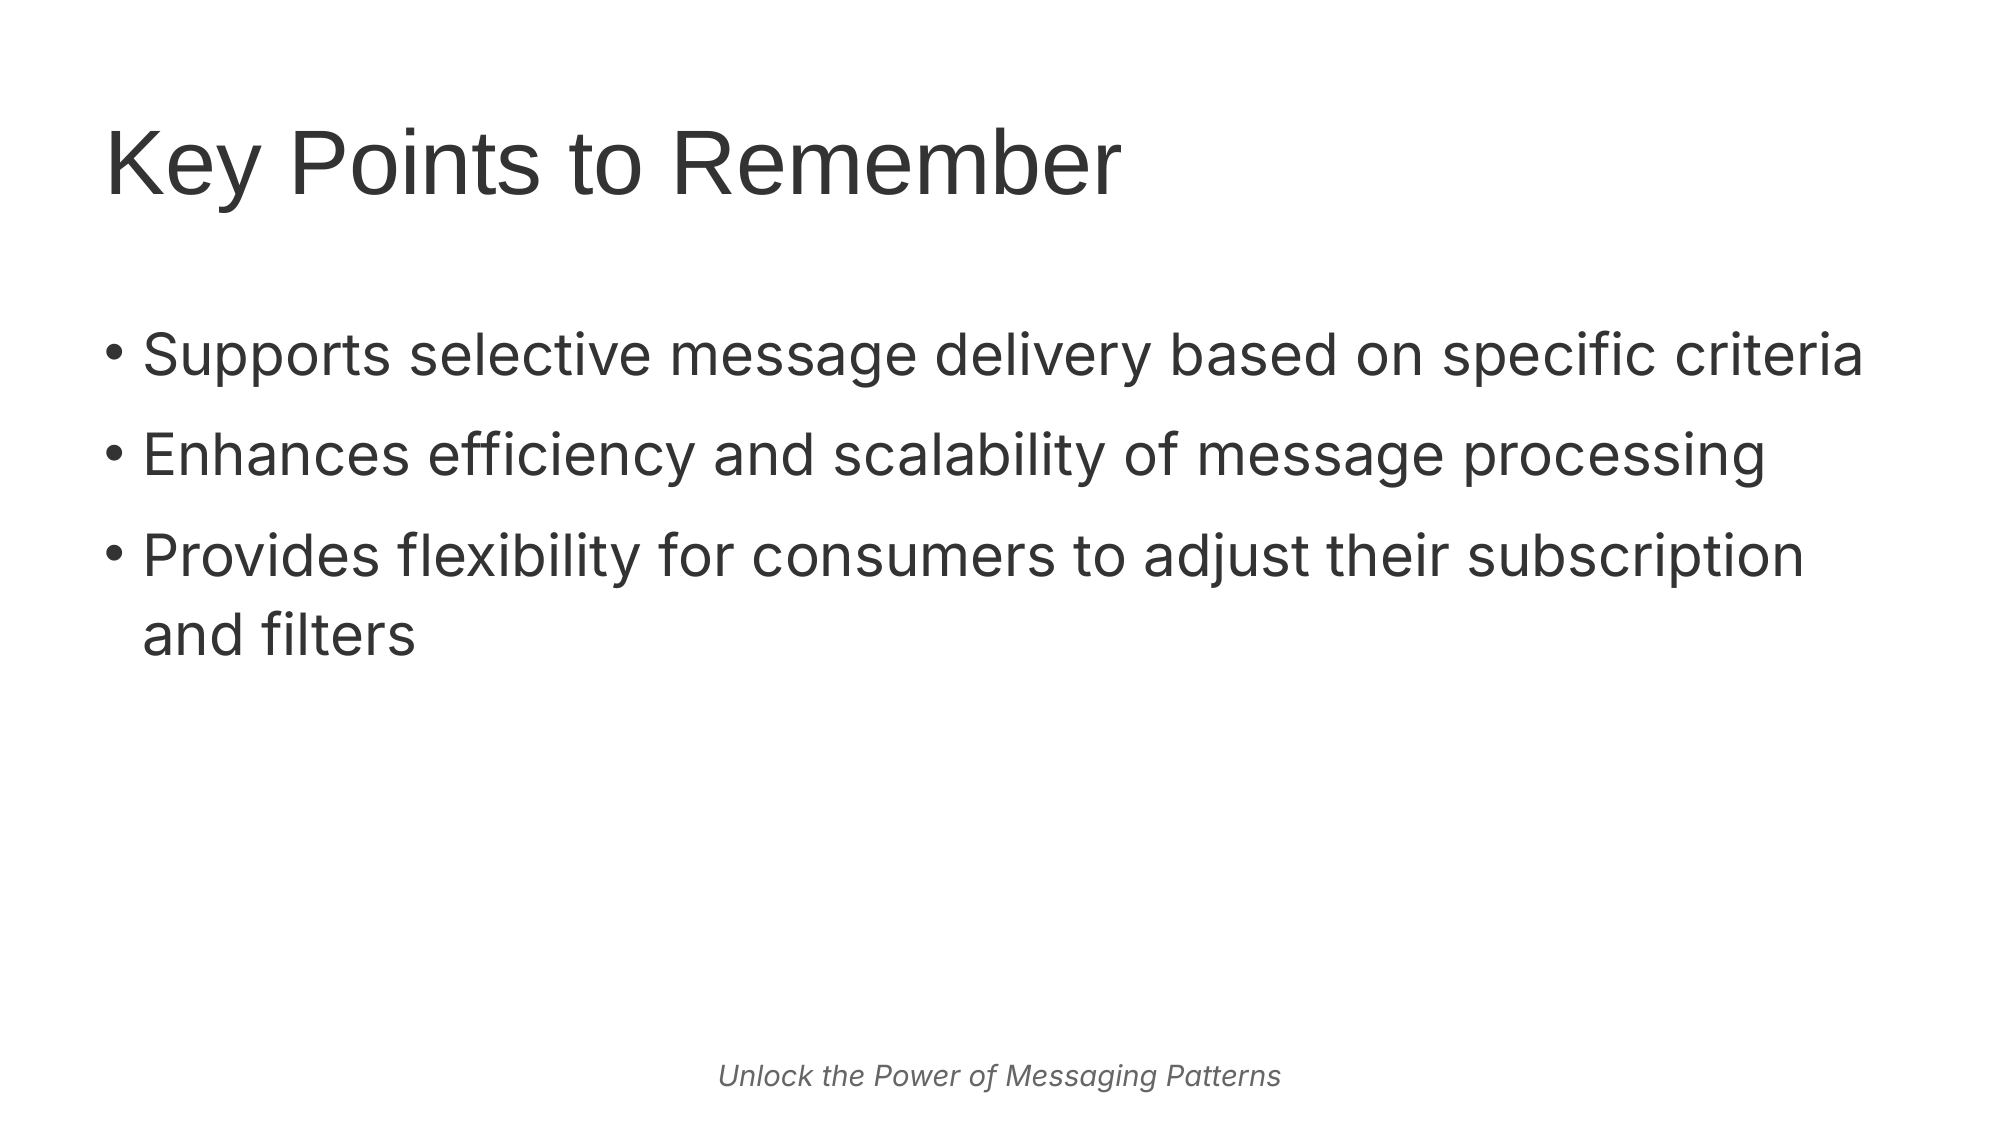

# Key Points to Remember
Supports selective message delivery based on specific criteria
Enhances efficiency and scalability of message processing
Provides flexibility for consumers to adjust their subscription and filters